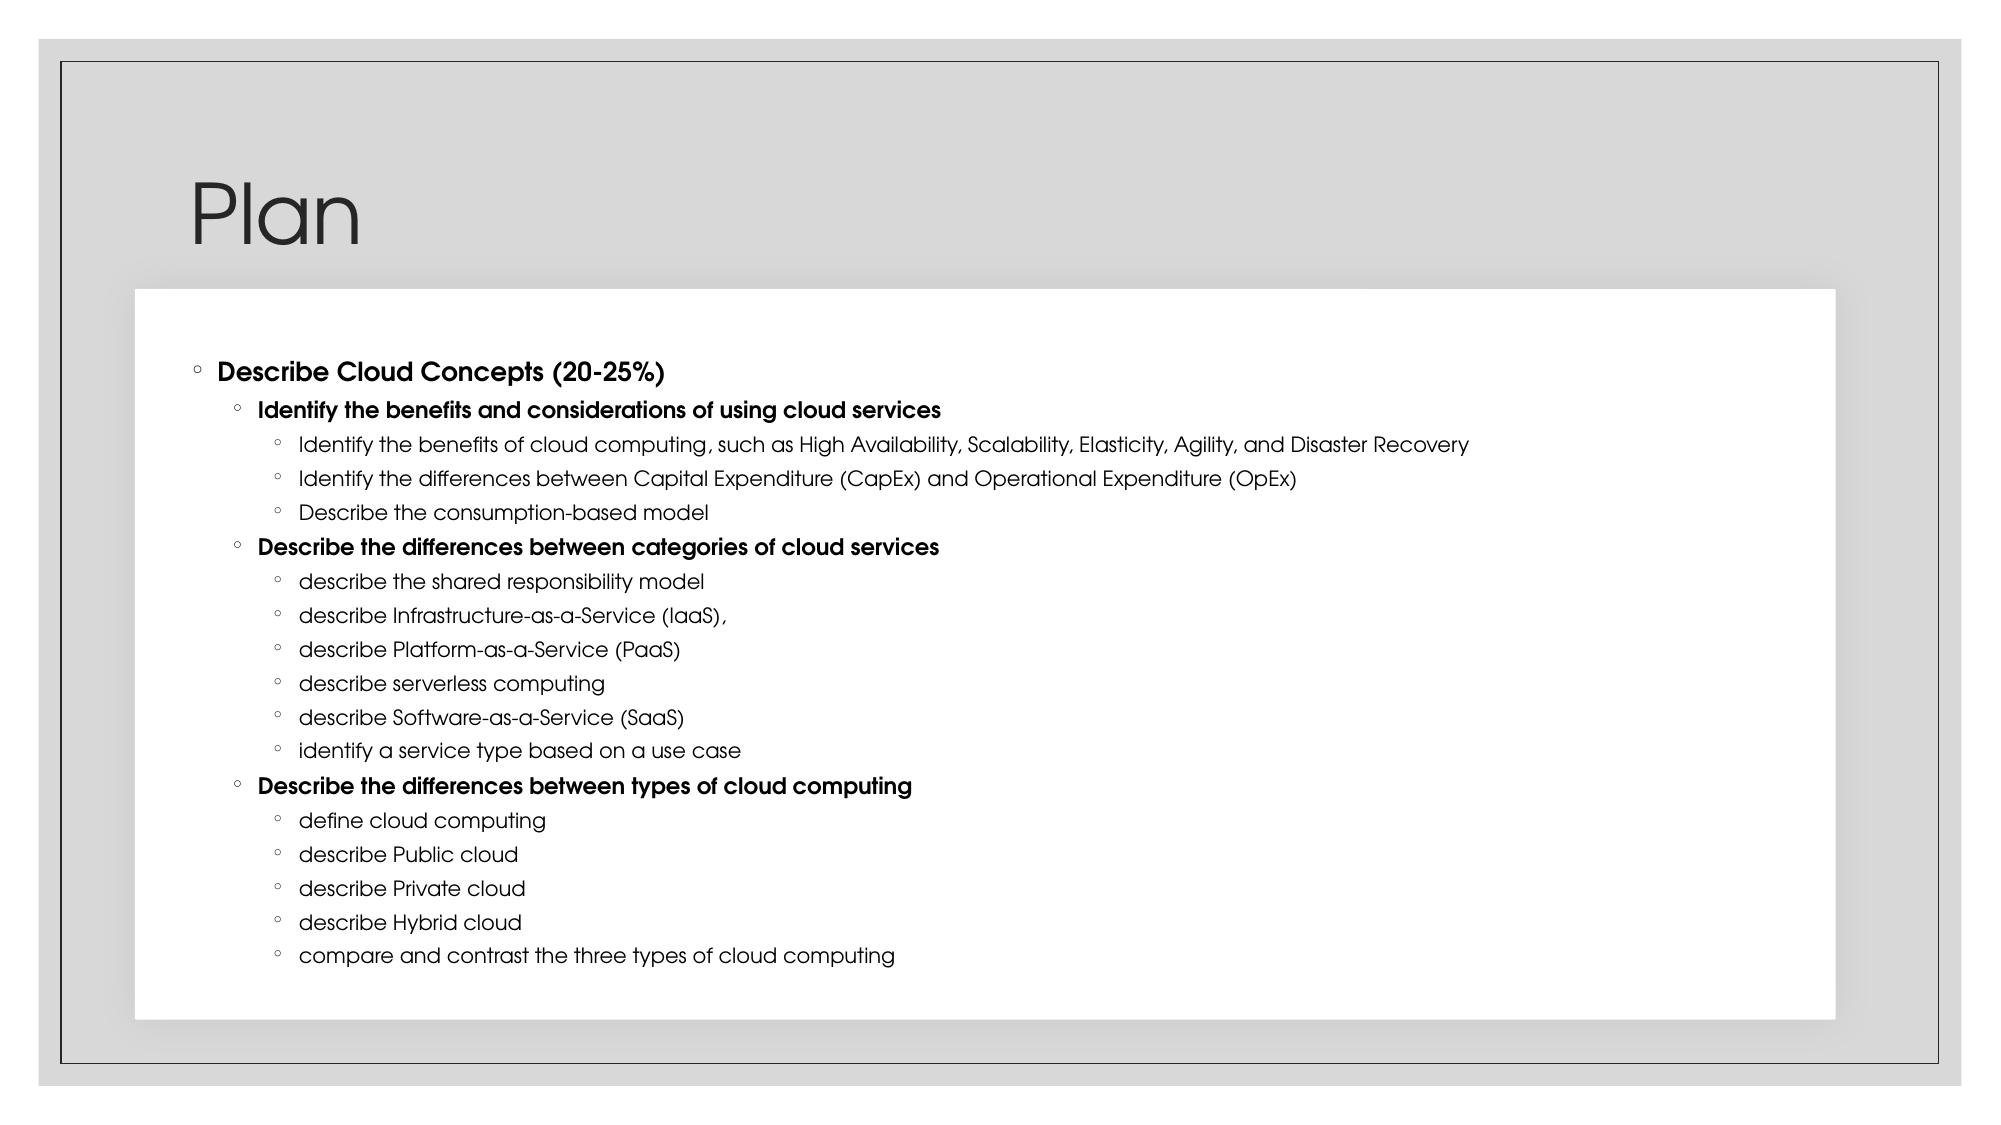

# Plan

Describe Cloud Concepts (20-25%)
Identify the benefits and considerations of using cloud services
Identify the benefits of cloud computing, such as High Availability, Scalability, Elasticity, Agility, and Disaster Recovery
Identify the differences between Capital Expenditure (CapEx) and Operational Expenditure (OpEx)
Describe the consumption-based model
Describe the differences between categories of cloud services
describe the shared responsibility model
describe Infrastructure-as-a-Service (IaaS),
describe Platform-as-a-Service (PaaS)
describe serverless computing
describe Software-as-a-Service (SaaS)
identify a service type based on a use case
Describe the differences between types of cloud computing
define cloud computing
describe Public cloud
describe Private cloud
describe Hybrid cloud
compare and contrast the three types of cloud computing